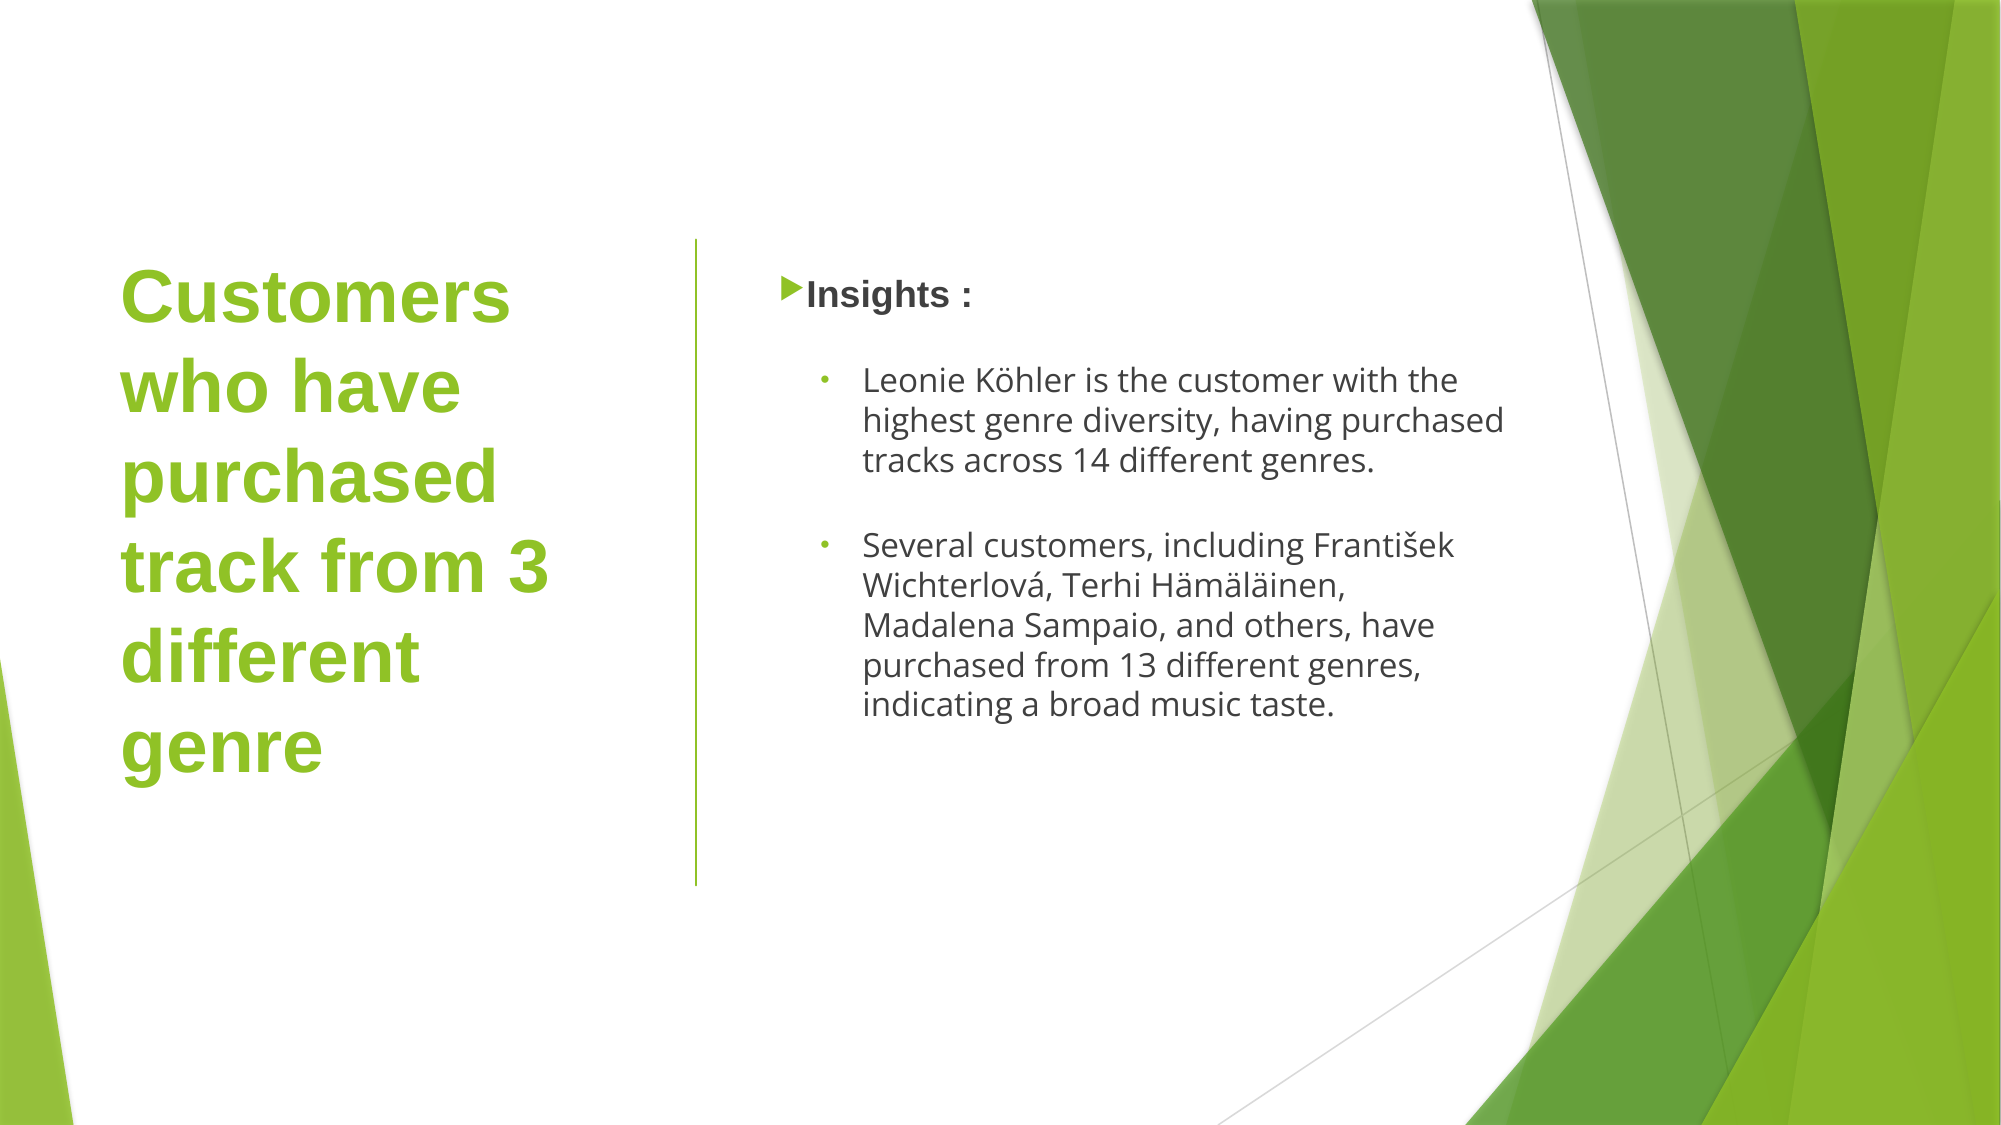

# Customers who have purchased track from 3 different genre
Insights :

Leonie Köhler is the customer with the highest genre diversity, having purchased tracks across 14 different genres.

Several customers, including František Wichterlová, Terhi Hämäläinen, Madalena Sampaio, and others, have purchased from 13 different genres, indicating a broad music taste.